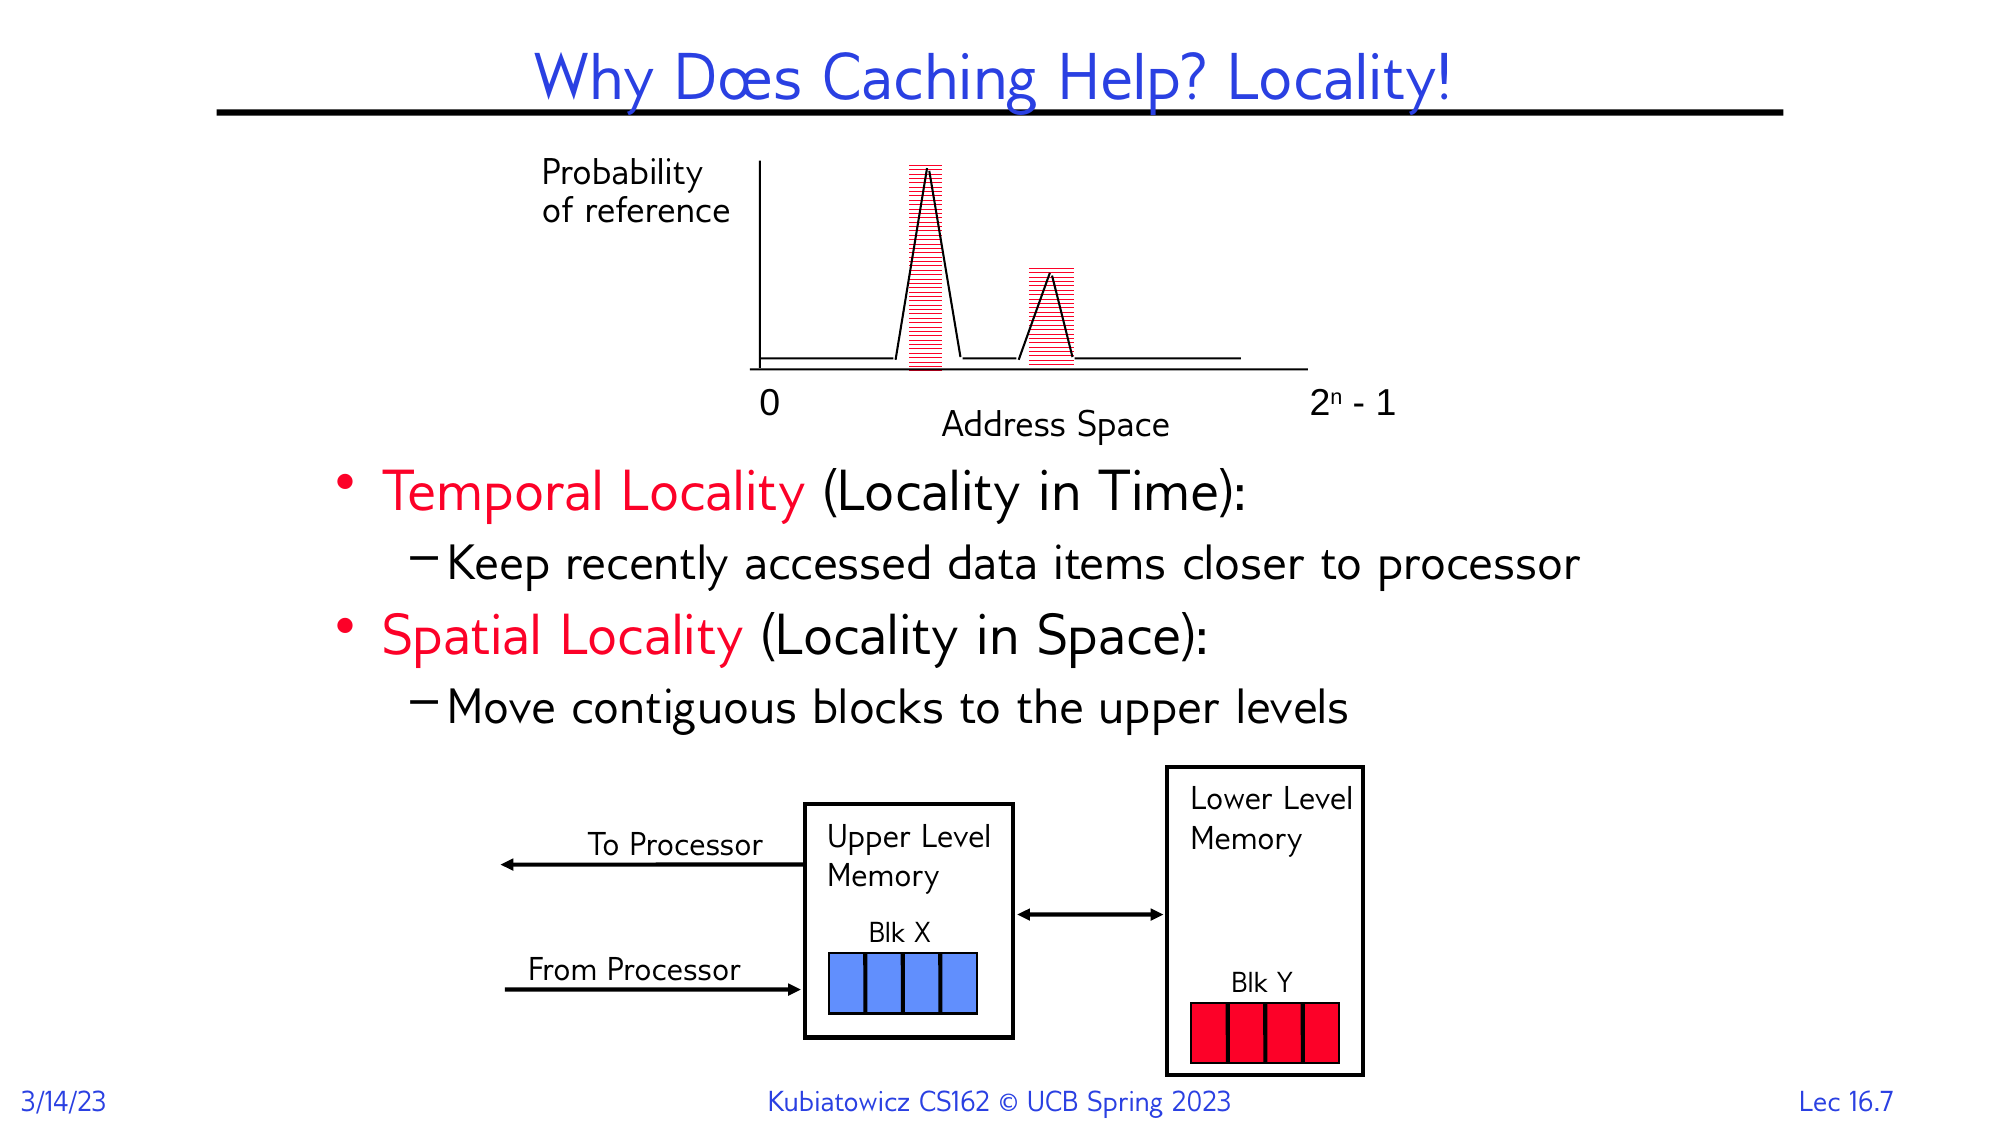

# Why Does Caching Help? Locality!
Probability
of reference

0
2n - 1
Address Space
Temporal Locality (Locality in Time):
Keep recently accessed data items closer to processor
Spatial Locality (Locality in Space):
Move contiguous blocks to the upper levels

Lower Level
Memory

Upper Level
Memory
To Processor

Blk X

From Processor

Blk Y